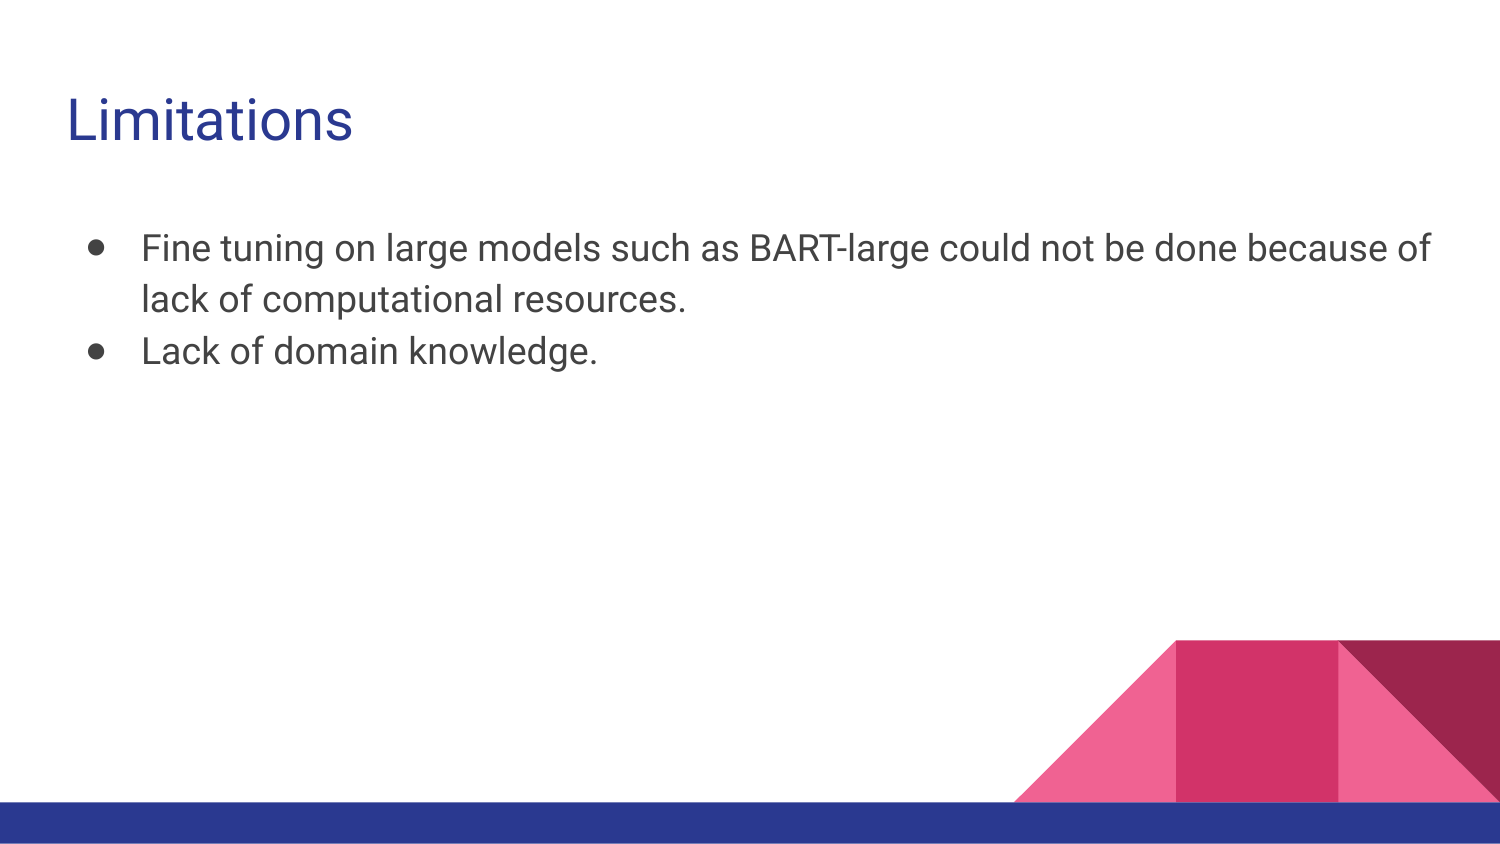

# Limitations
Fine tuning on large models such as BART-large could not be done because of lack of computational resources.
Lack of domain knowledge.